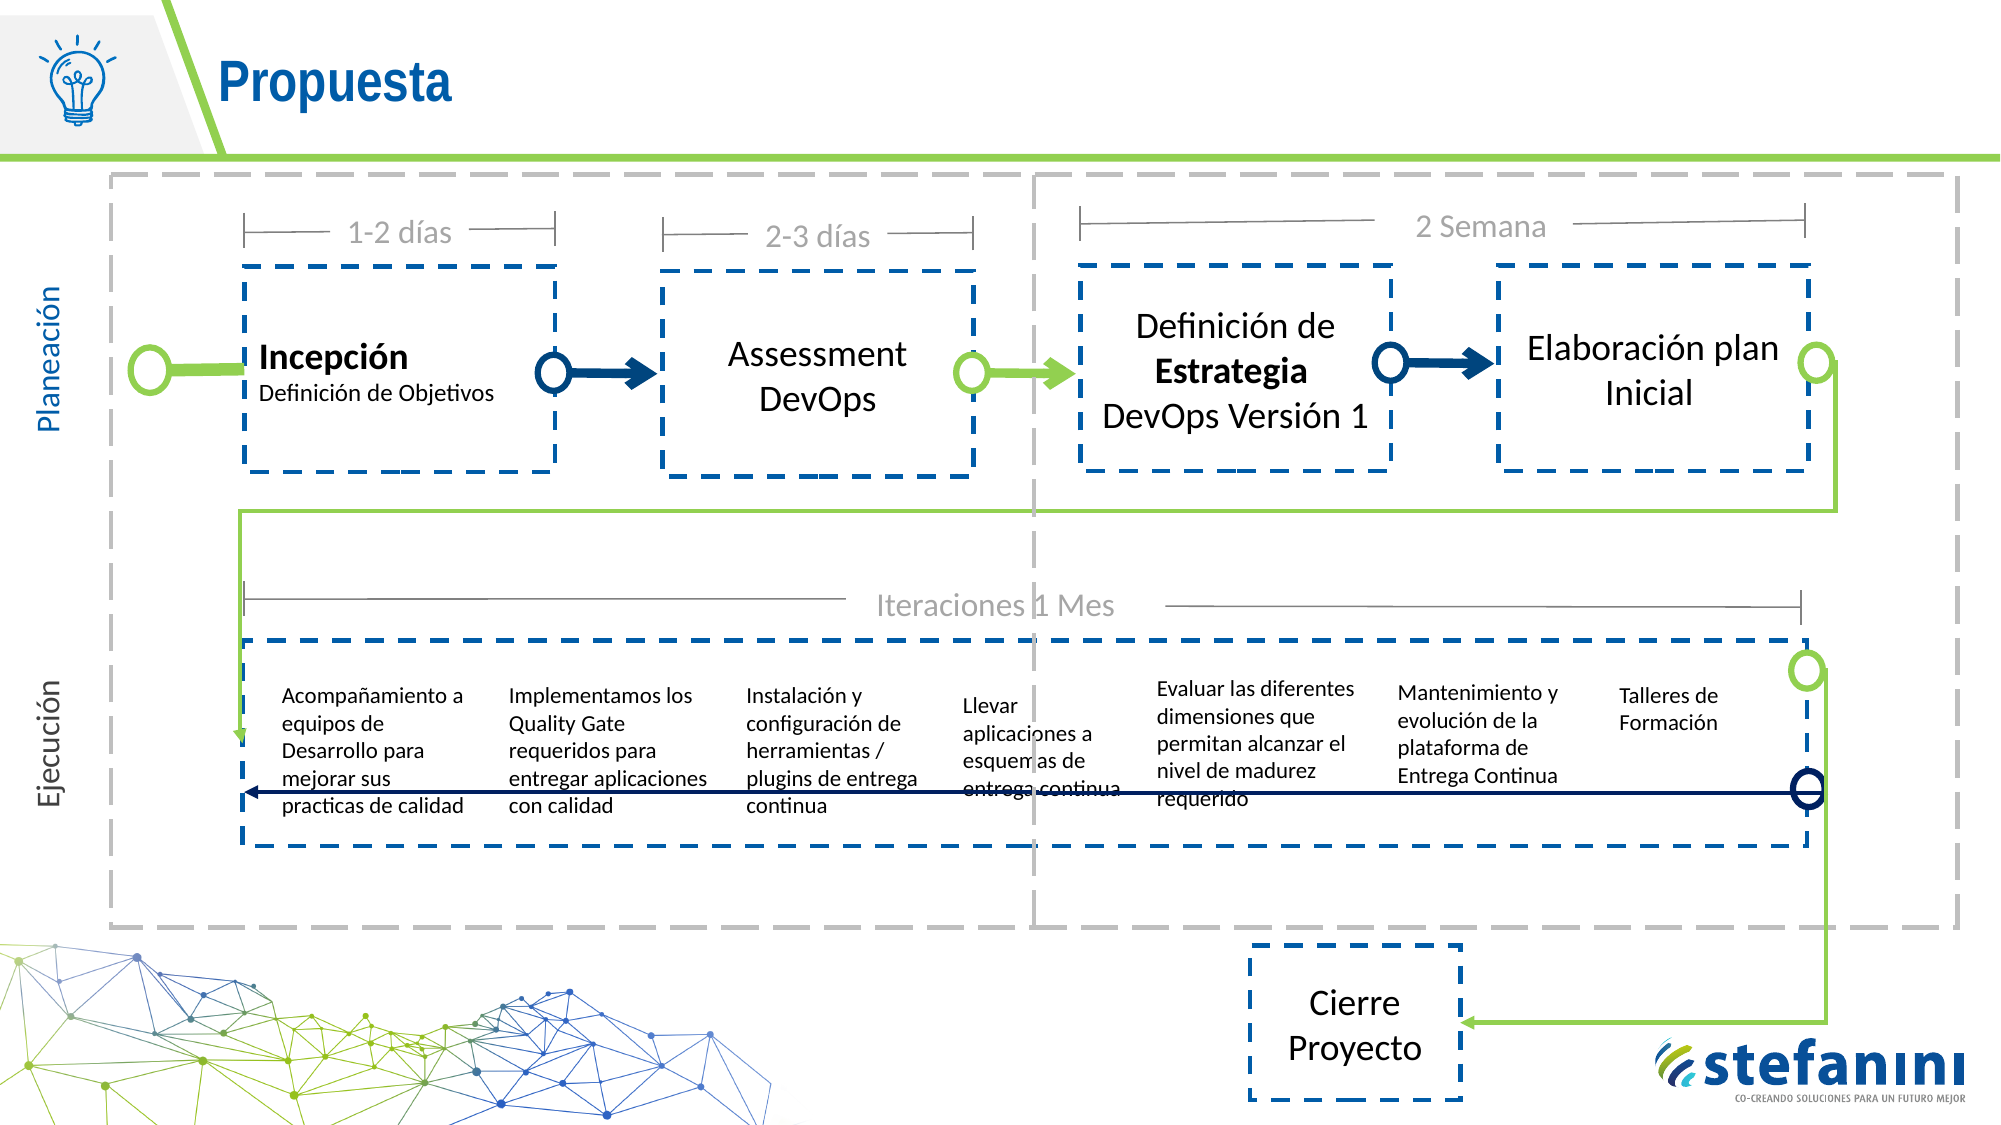

# Propuesta

2 Semana
1-2 días
2-3 días
Definición de Estrategia
DevOps Versión 1
Elaboración plan Inicial
Incepción
Definición de Objetivos
Assessment DevOps
Planeación

Iteraciones 1 Mes

Evaluar las diferentes dimensiones que permitan alcanzar el nivel de madurez requerido
Mantenimiento y evolución de la plataforma de Entrega Continua
Talleres de Formación
Acompañamiento a equipos de Desarrollo para mejorar sus practicas de calidad
Implementamos los Quality Gate requeridos para entregar aplicaciones con calidad
Instalación y configuración de herramientas / plugins de entrega continua
Ejecución
Llevar aplicaciones a esquemas de entrega continua

Cierre Proyecto